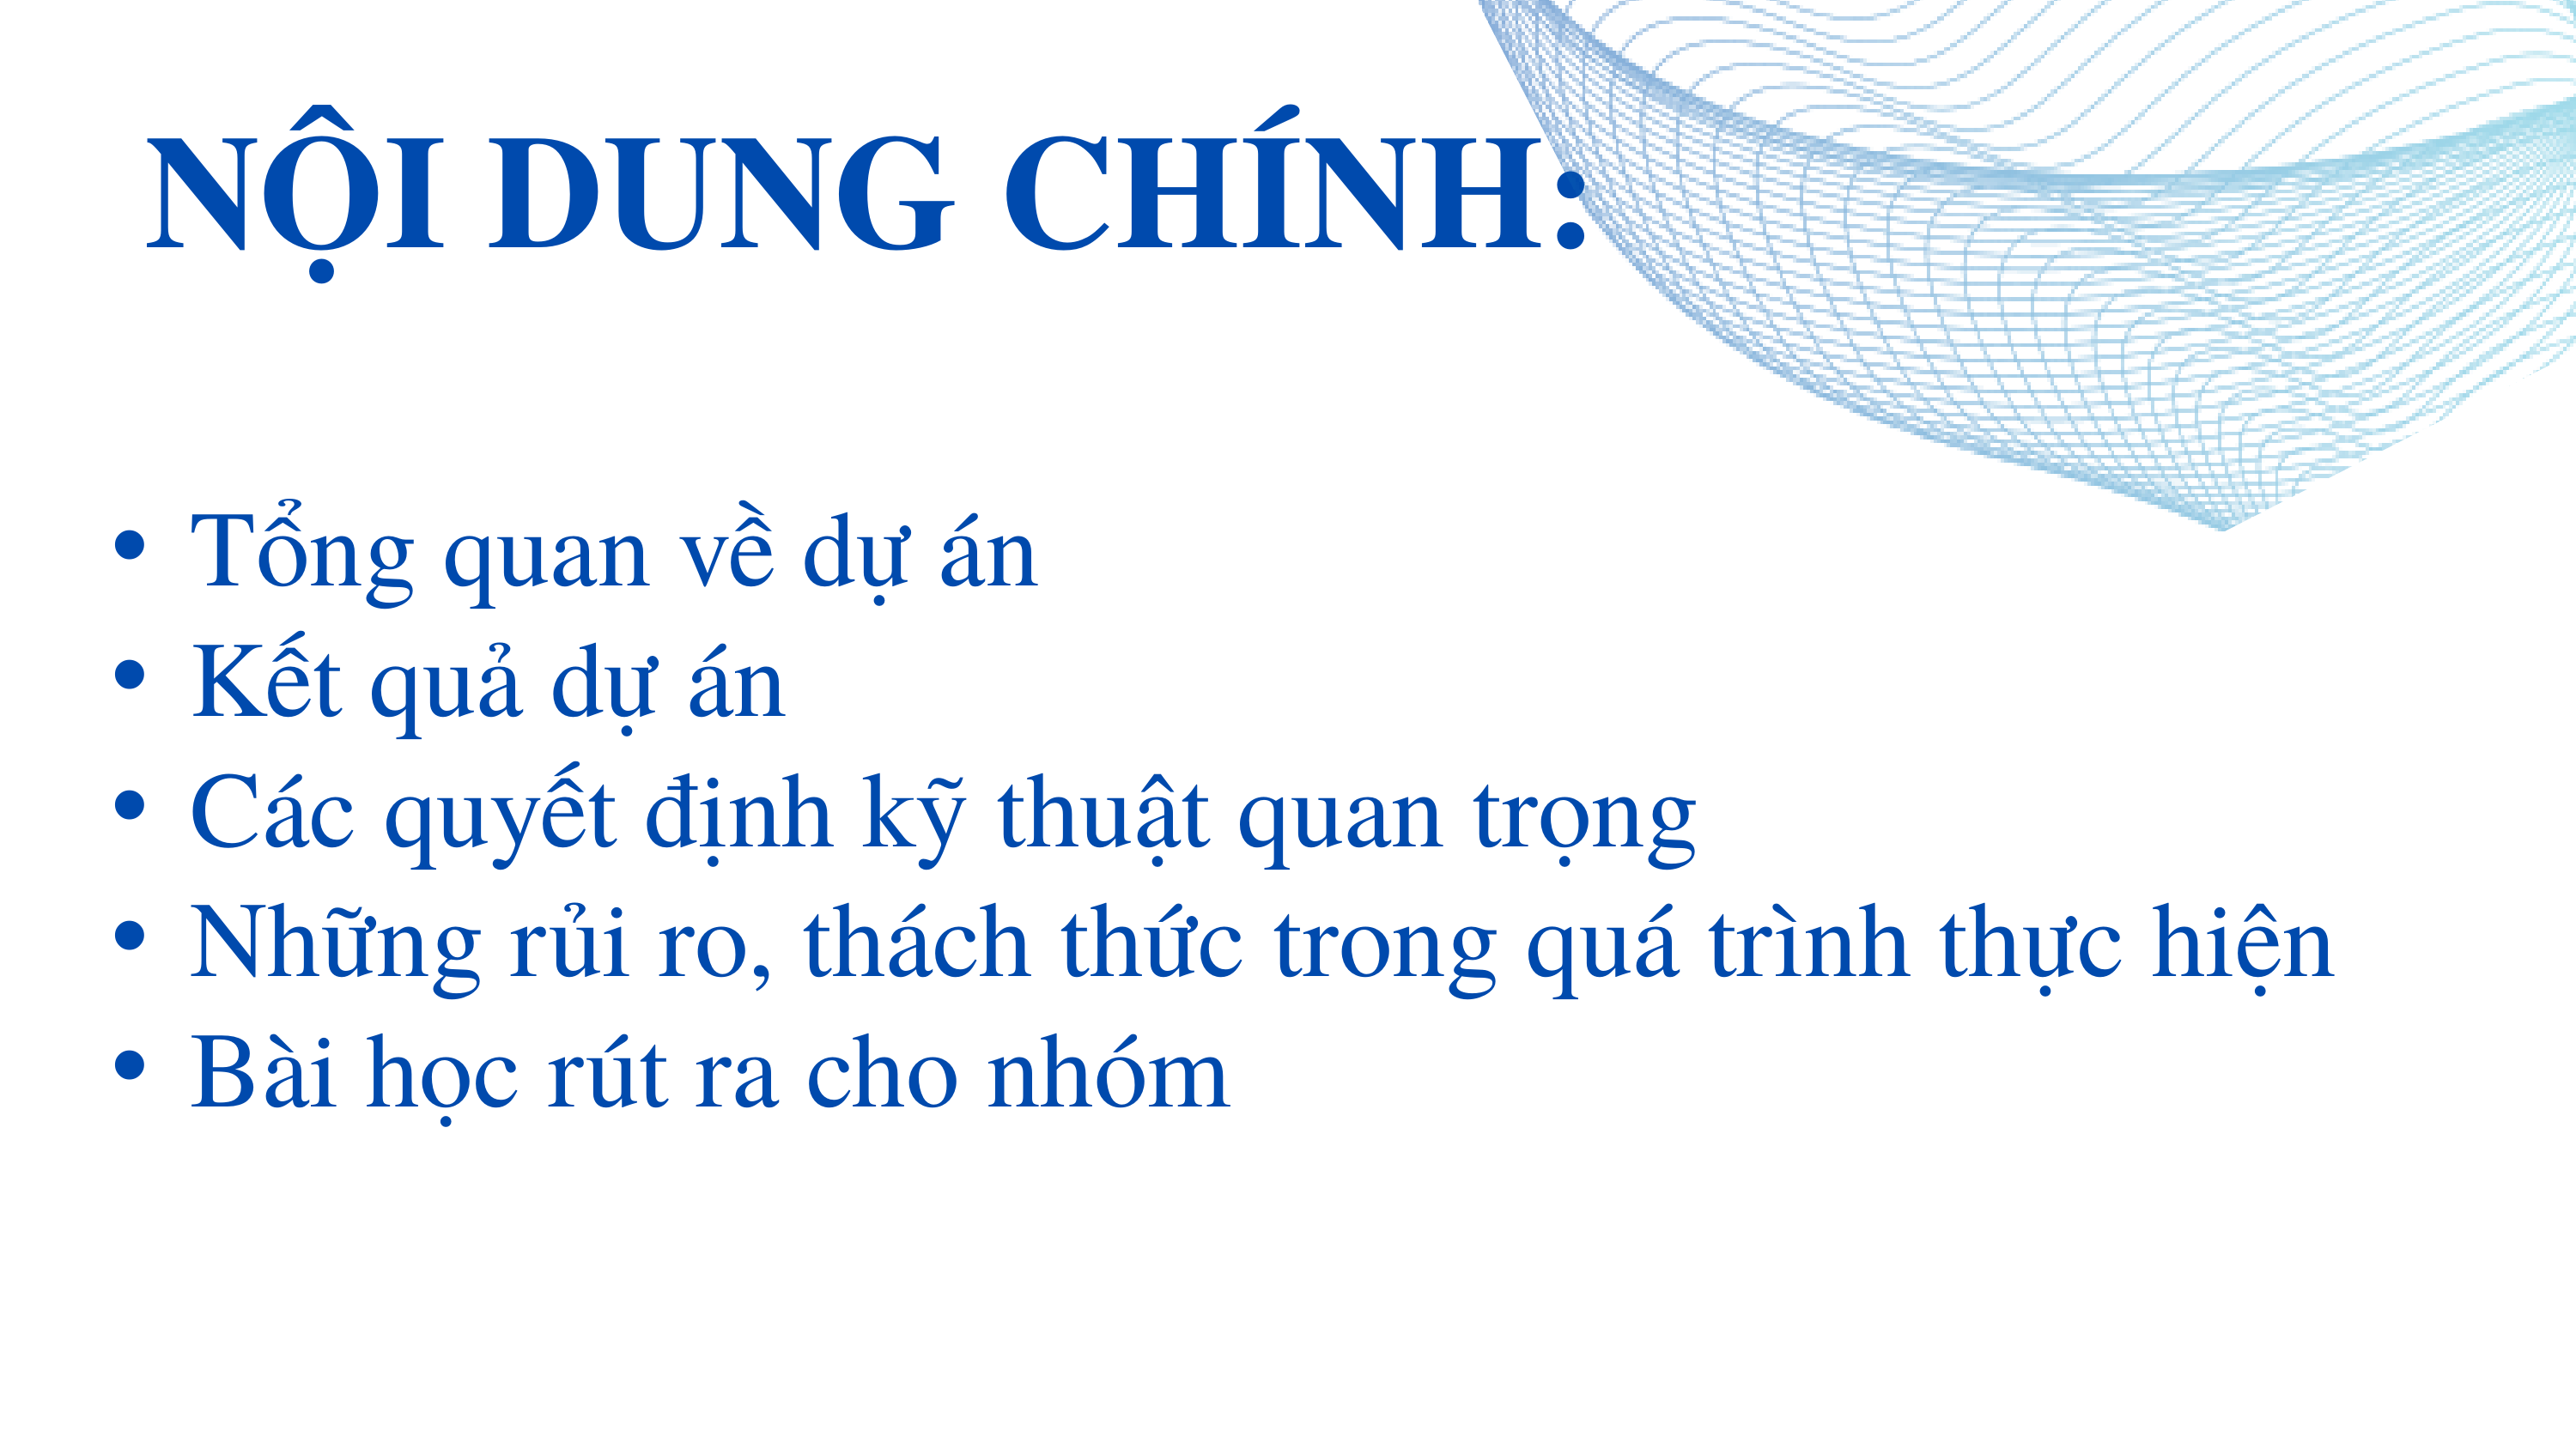

NỘI DUNG CHÍNH:
Tổng quan về dự án
Kết quả dự án
Các quyết định kỹ thuật quan trọng
Những rủi ro, thách thức trong quá trình thực hiện
Bài học rút ra cho nhóm